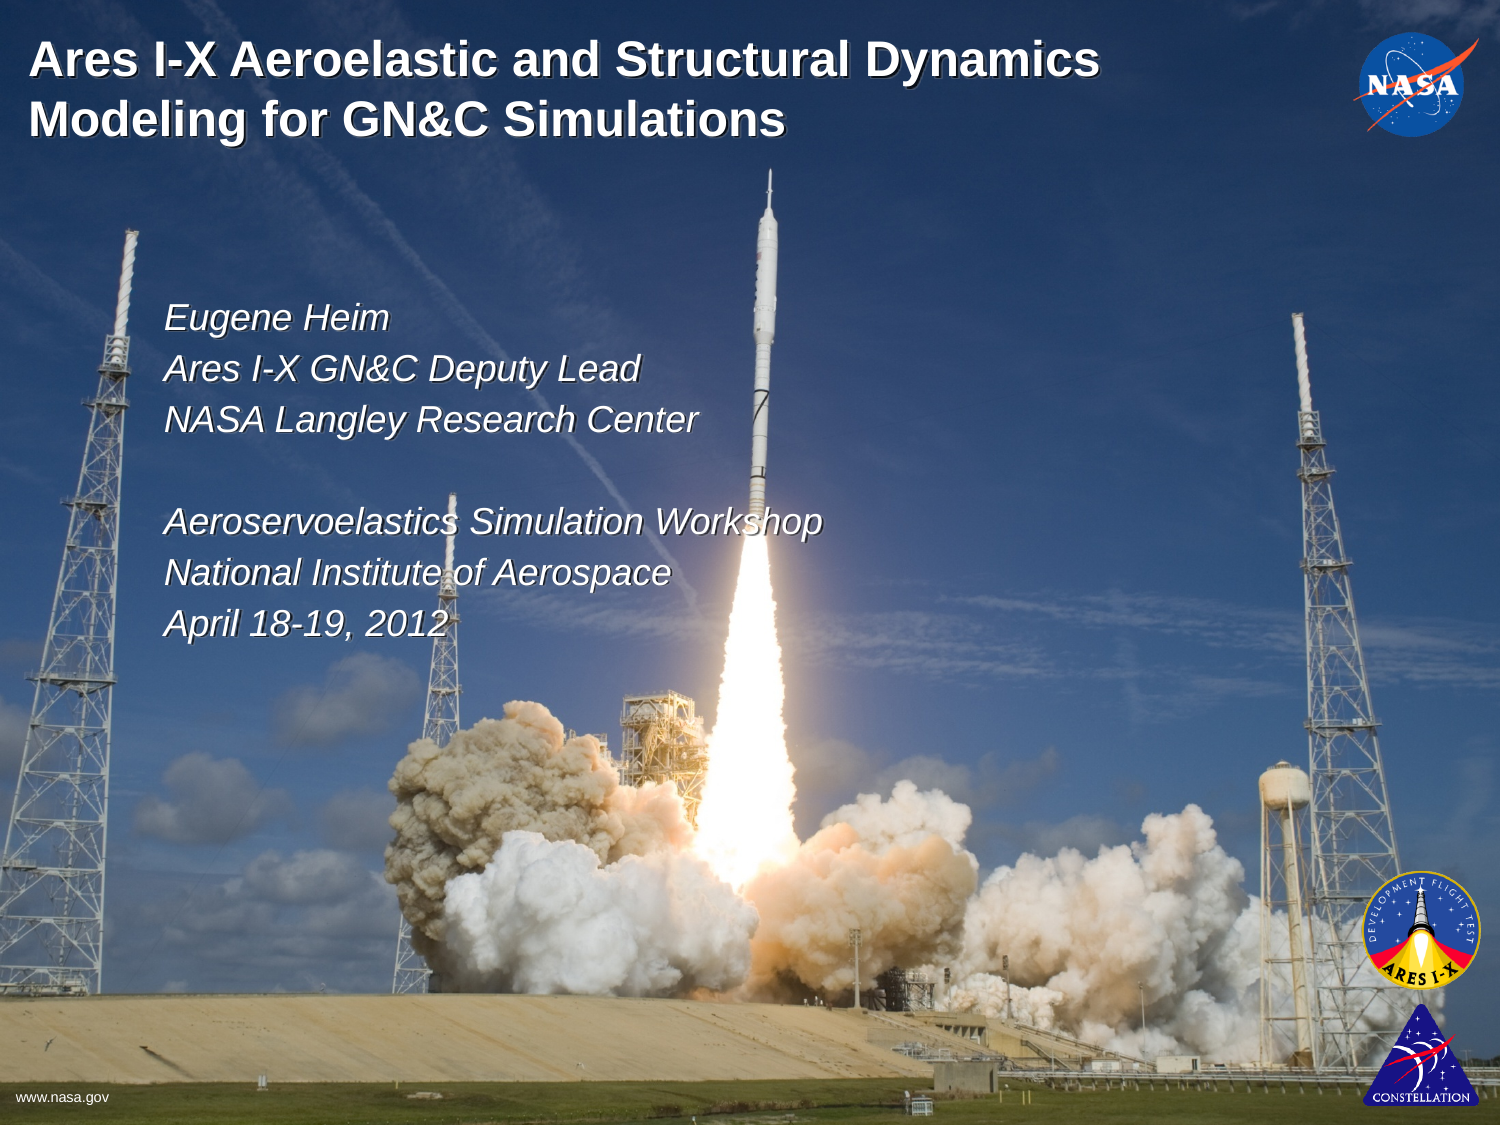

# Ares I-X Aeroelastic and Structural Dynamics Modeling for GN&C Simulations
Eugene Heim
Ares I-X GN&C Deputy Lead
NASA Langley Research Center

Aeroservoelastics Simulation Workshop
National Institute of Aerospace
April 18-19, 2012